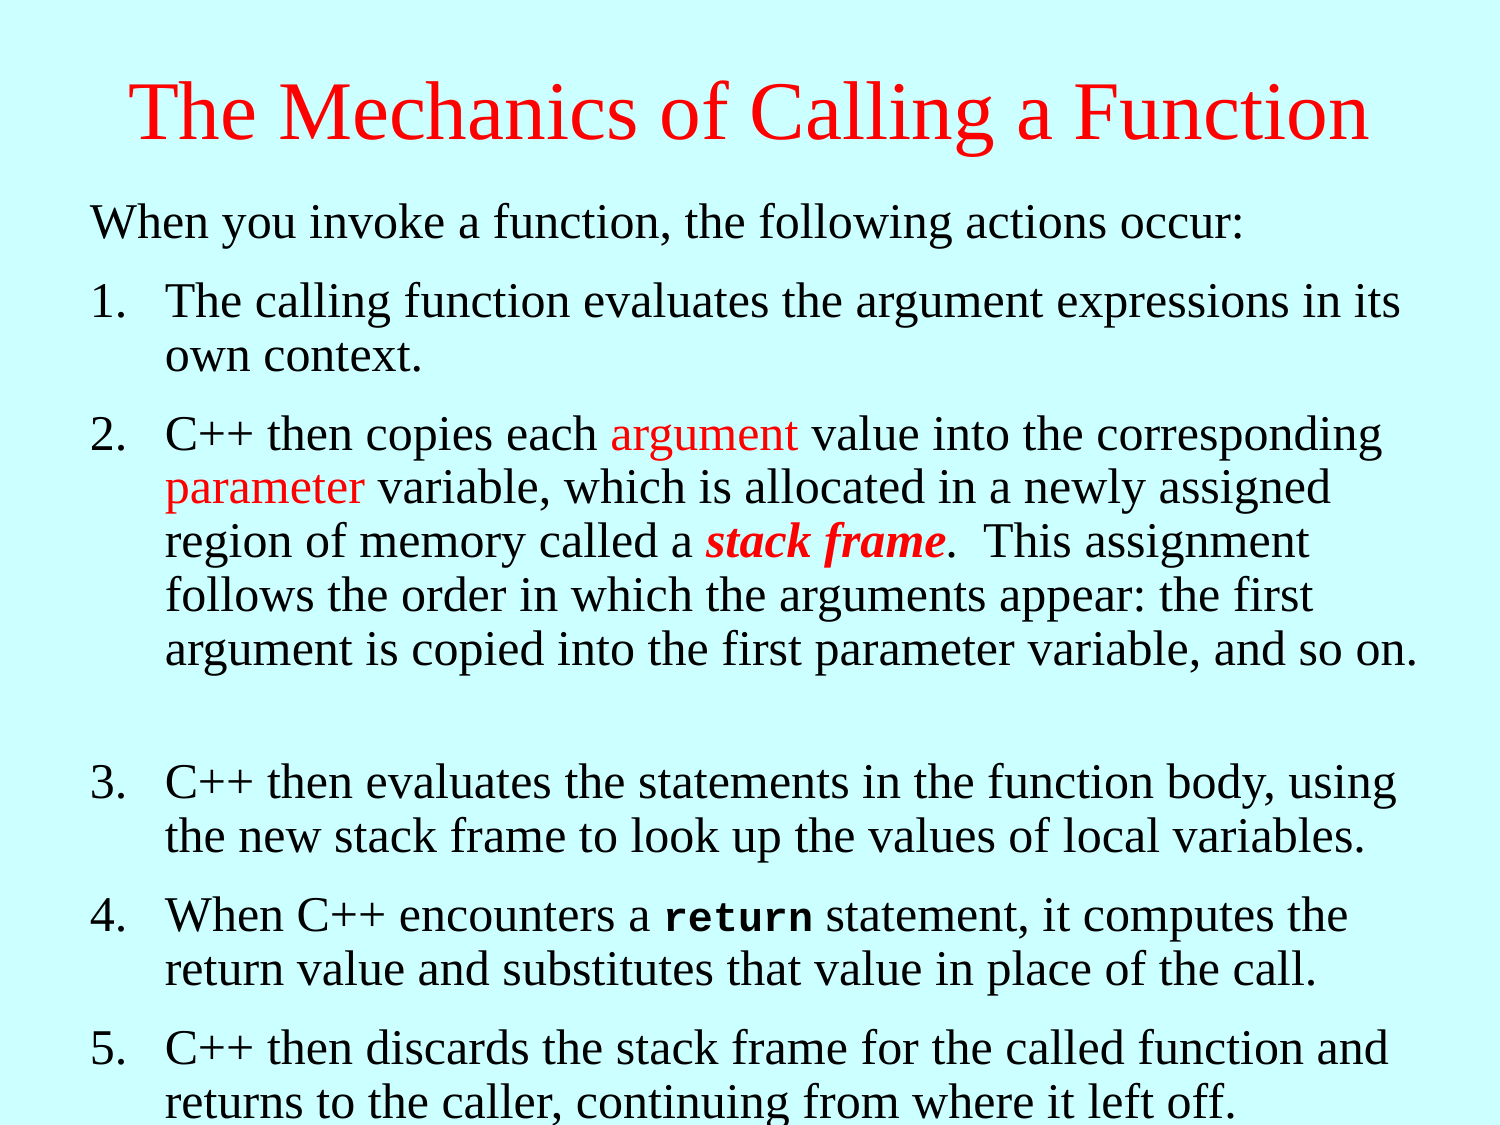

# The Mechanics of Calling a Function
When you invoke a function, the following actions occur:
The calling function evaluates the argument expressions in its own context.
C++ then copies each argument value into the corresponding parameter variable, which is allocated in a newly assigned region of memory called a stack frame.  This assignment follows the order in which the arguments appear: the first argument is copied into the first parameter variable, and so on.
C++ then evaluates the statements in the function body, using the new stack frame to look up the values of local variables.
When C++ encounters a return statement, it computes the return value and substitutes that value in place of the call.
C++ then discards the stack frame for the called function and returns to the caller, continuing from where it left off.